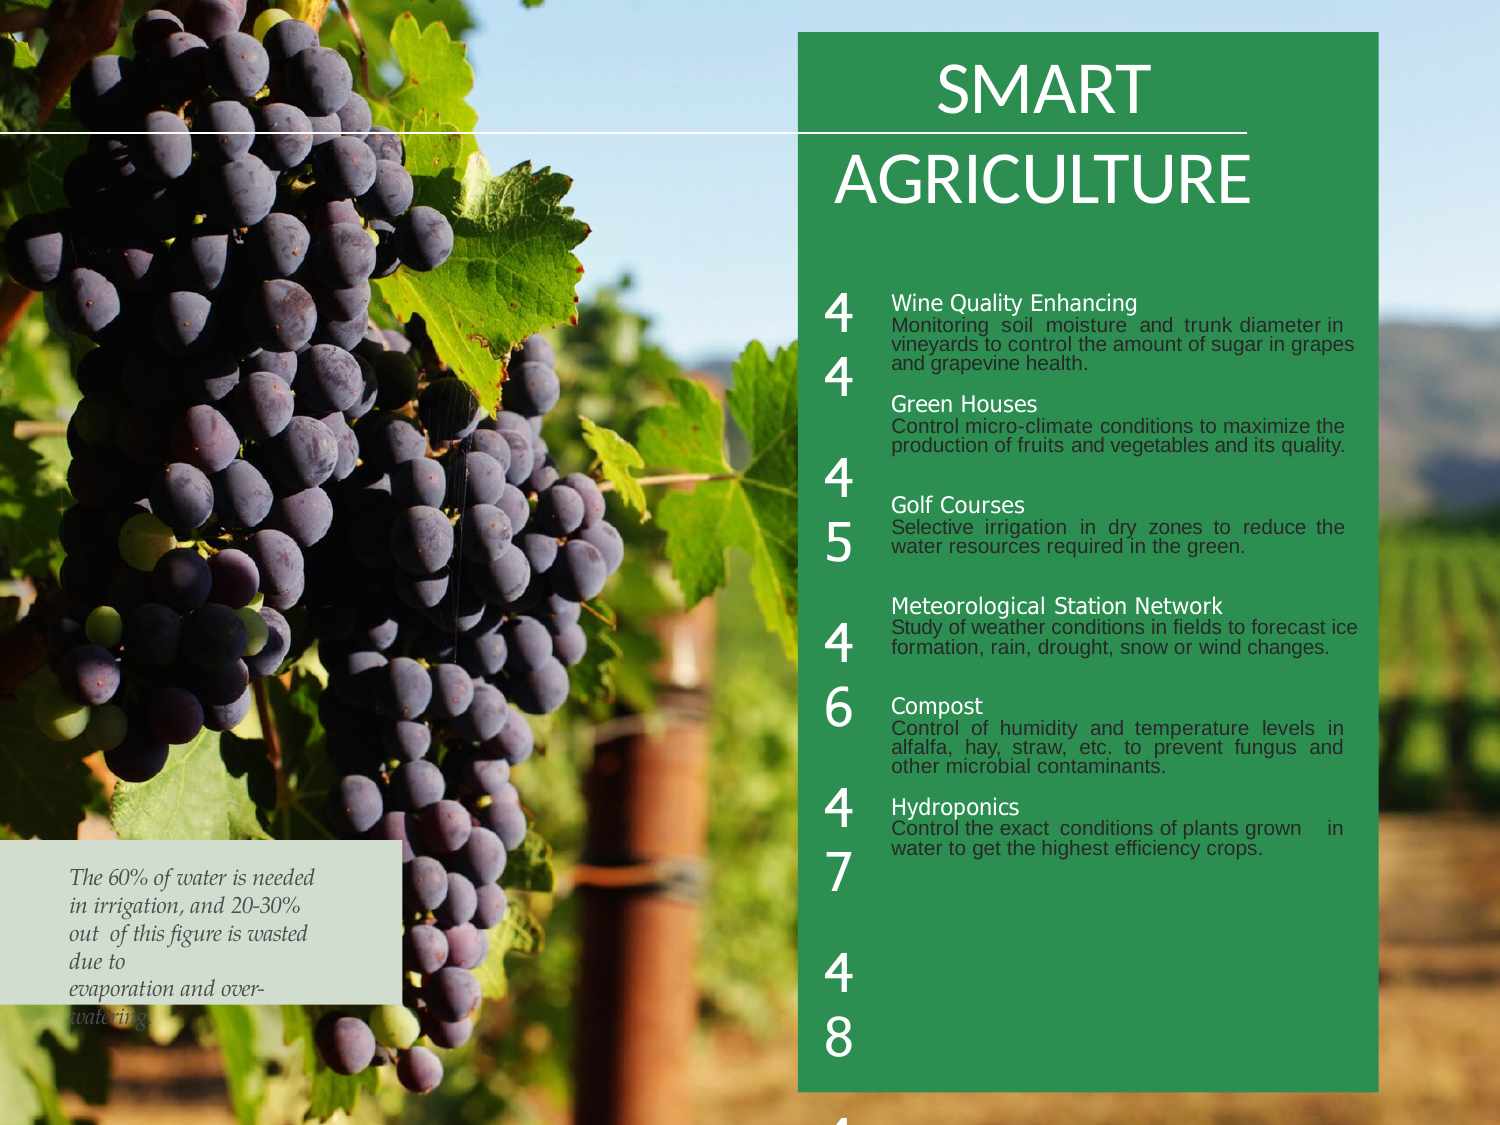

# SMART AGRICULTURE

44
45
46
47
48
49
Wine Quality Enhancing
Monitoring  soil  moisture  and  trunk diameter in
vineyards to control the amount of sugar in grapes
and grapevine health.
Green Houses
Control micro-climate conditions to maximize the
production of fruits and vegetables and its quality.
Golf Courses
Selective  irrigation  in  dry  zones  to  reduce the
water resources required in the green.
Meteorological Station Network
Study of weather conditions in fields to forecast ice
formation, rain, drought, snow or wind changes.
Compost
Control  of  humidity  and  temperature  levels  in
alfalfa,  hay,  straw,  etc.  to  prevent  fungus  and
other microbial contaminants.
Hydroponics
Control the exact  conditions of plants grown    in
water to get the highest efficiency crops.

The 60% of water is needed  in irrigation, and 20-30% out  of this figure is wasted due to
evaporation and over-watering.